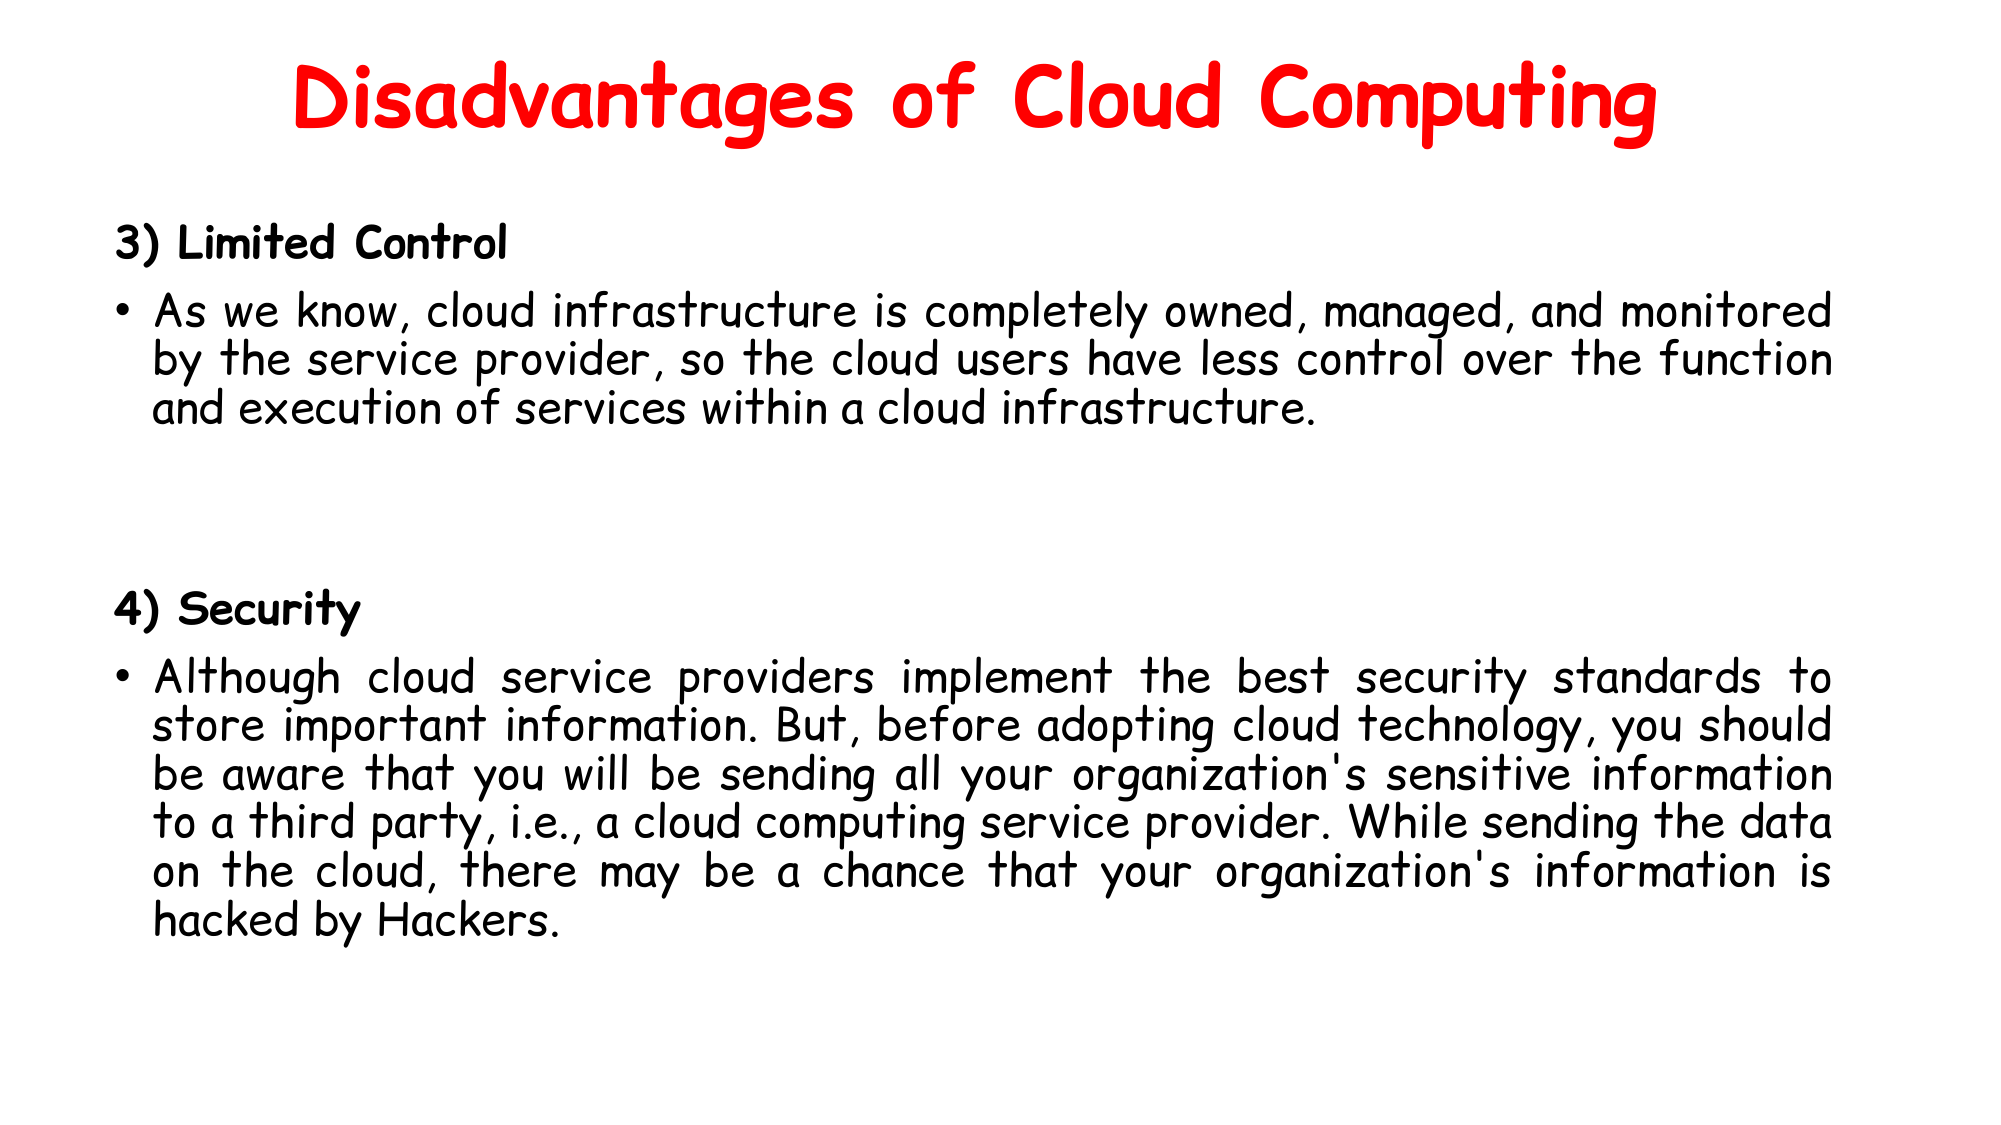

# Disadvantages of Cloud Computing
3) Limited Control
As we know, cloud infrastructure is completely owned, managed, and monitored by the service provider, so the cloud users have less control over the function and execution of services within a cloud infrastructure.

4) Security
Although cloud service providers implement the best security standards to store important information. But, before adopting cloud technology, you should be aware that you will be sending all your organization's sensitive information to a third party, i.e., a cloud computing service provider. While sending the data on the cloud, there may be a chance that your organization's information is hacked by Hackers.